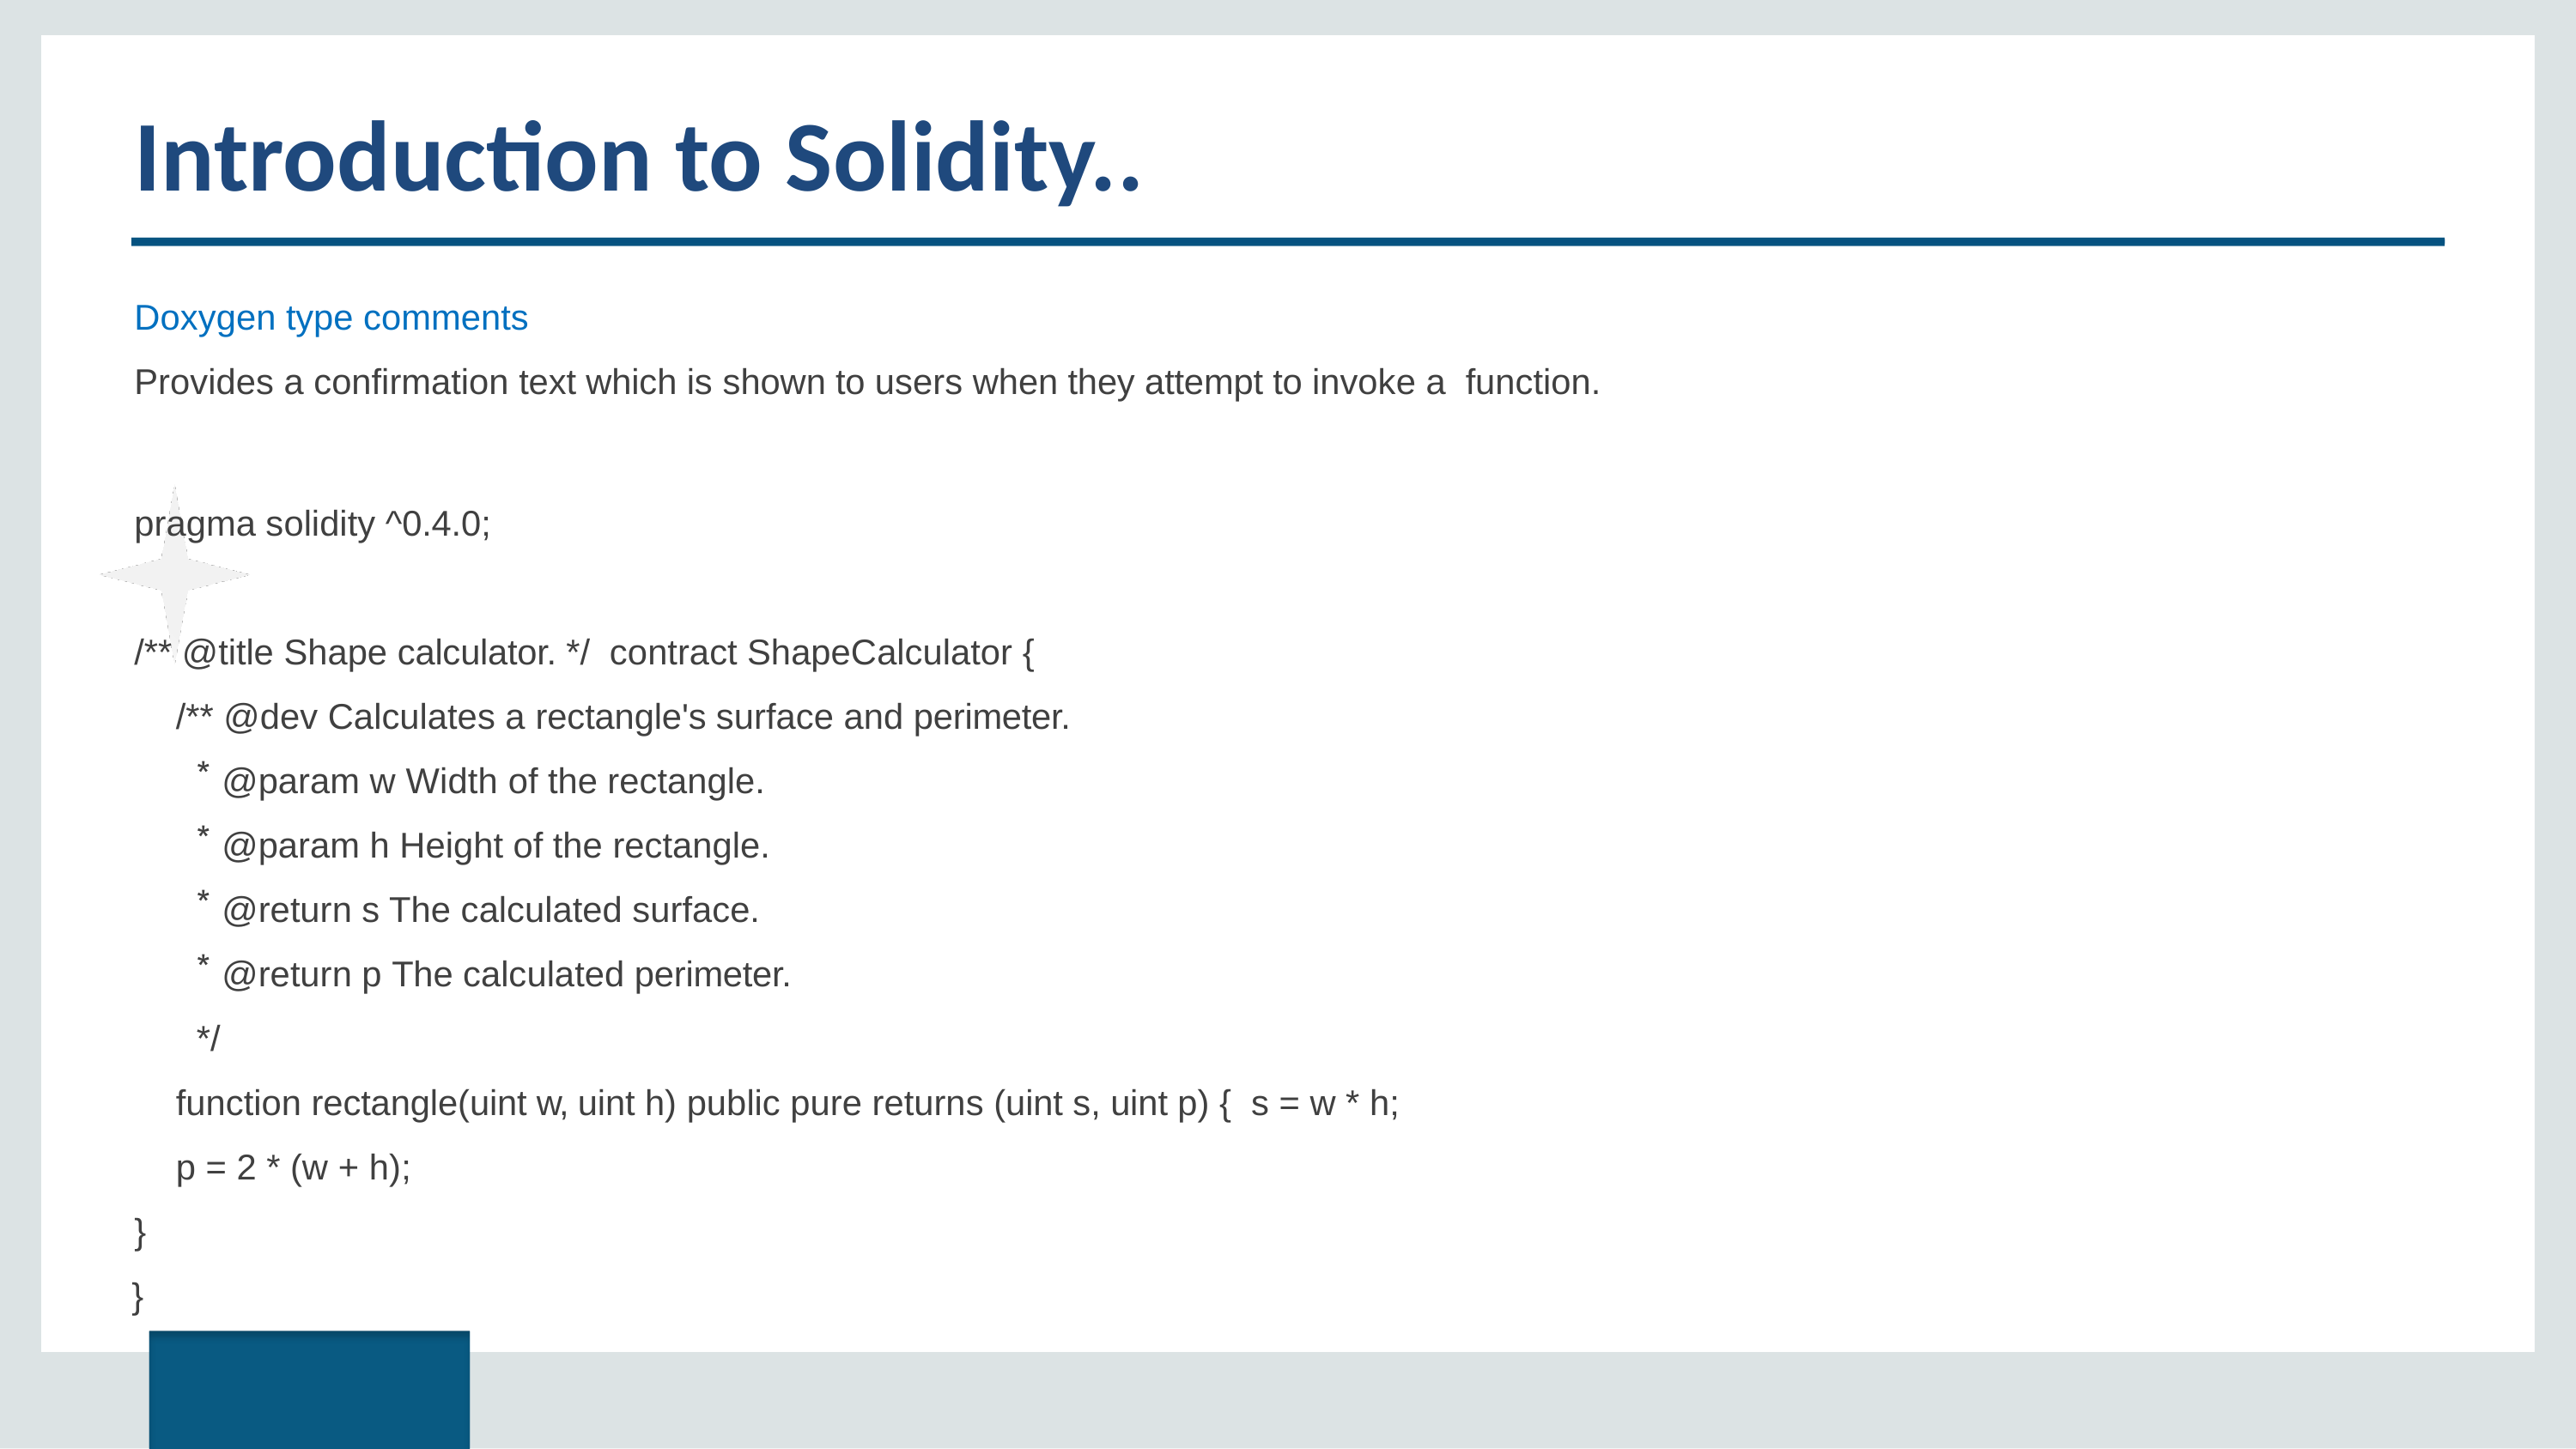

# Introduction to Solidity..

Doxygen type comments
Provides a confirmation text which is shown to users when they attempt to invoke a  function.

pragma solidity ^0.4.0;

/** @title Shape calculator. */  contract ShapeCalculator {
/** @dev Calculates a rectangle's surface and perimeter.
@param w Width of the rectangle.
@param h Height of the rectangle.
@return s The calculated surface.
@return p The calculated perimeter.
*/
function rectangle(uint w, uint h) public pure returns (uint s, uint p) {  s = w * h;
p = 2 * (w + h);
}
}